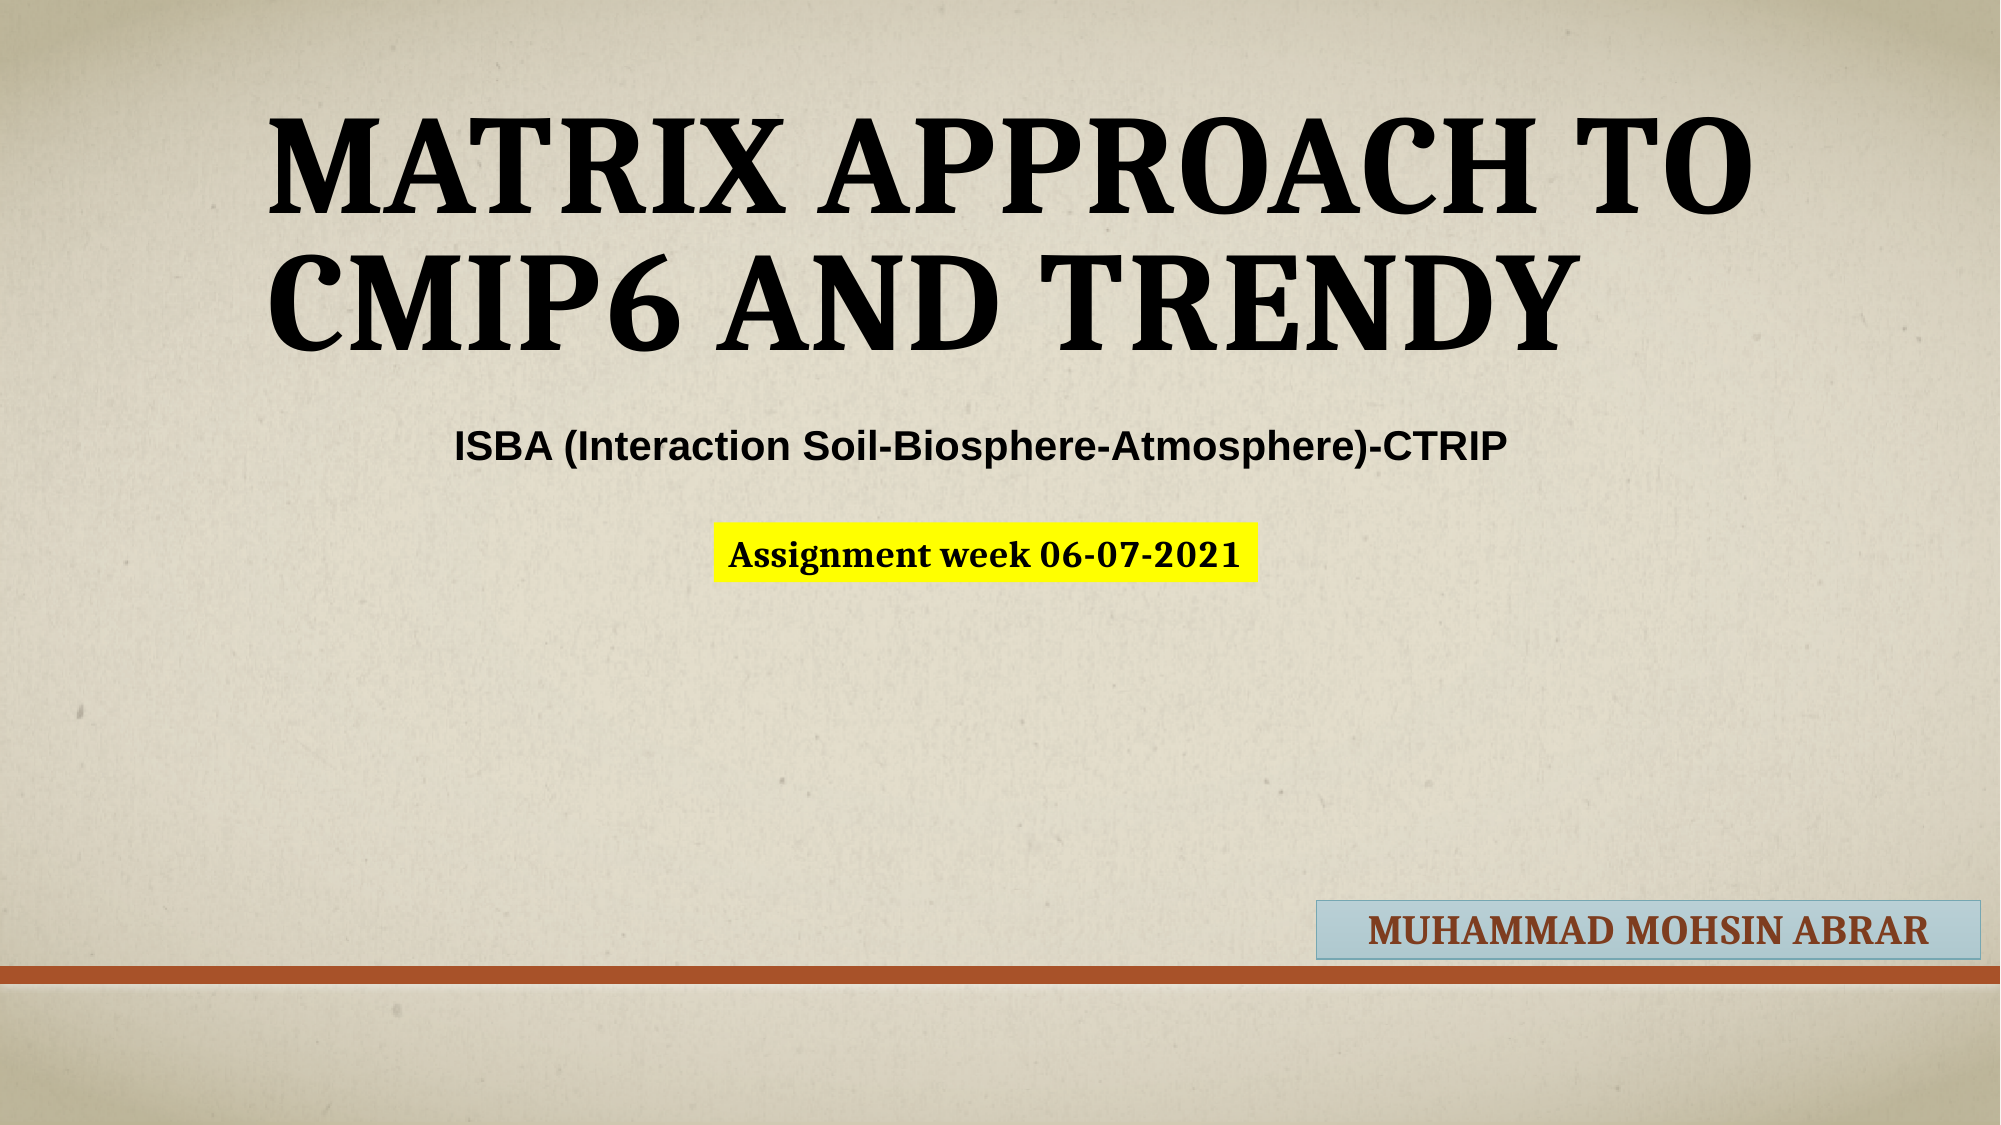

# Matrix approach to CMIP6 and TRENDY
ISBA (Interaction Soil-Biosphere-Atmosphere)-CTRIP
Assignment week 06-07-2021
MUHAMMAD MOHSIN ABRAR